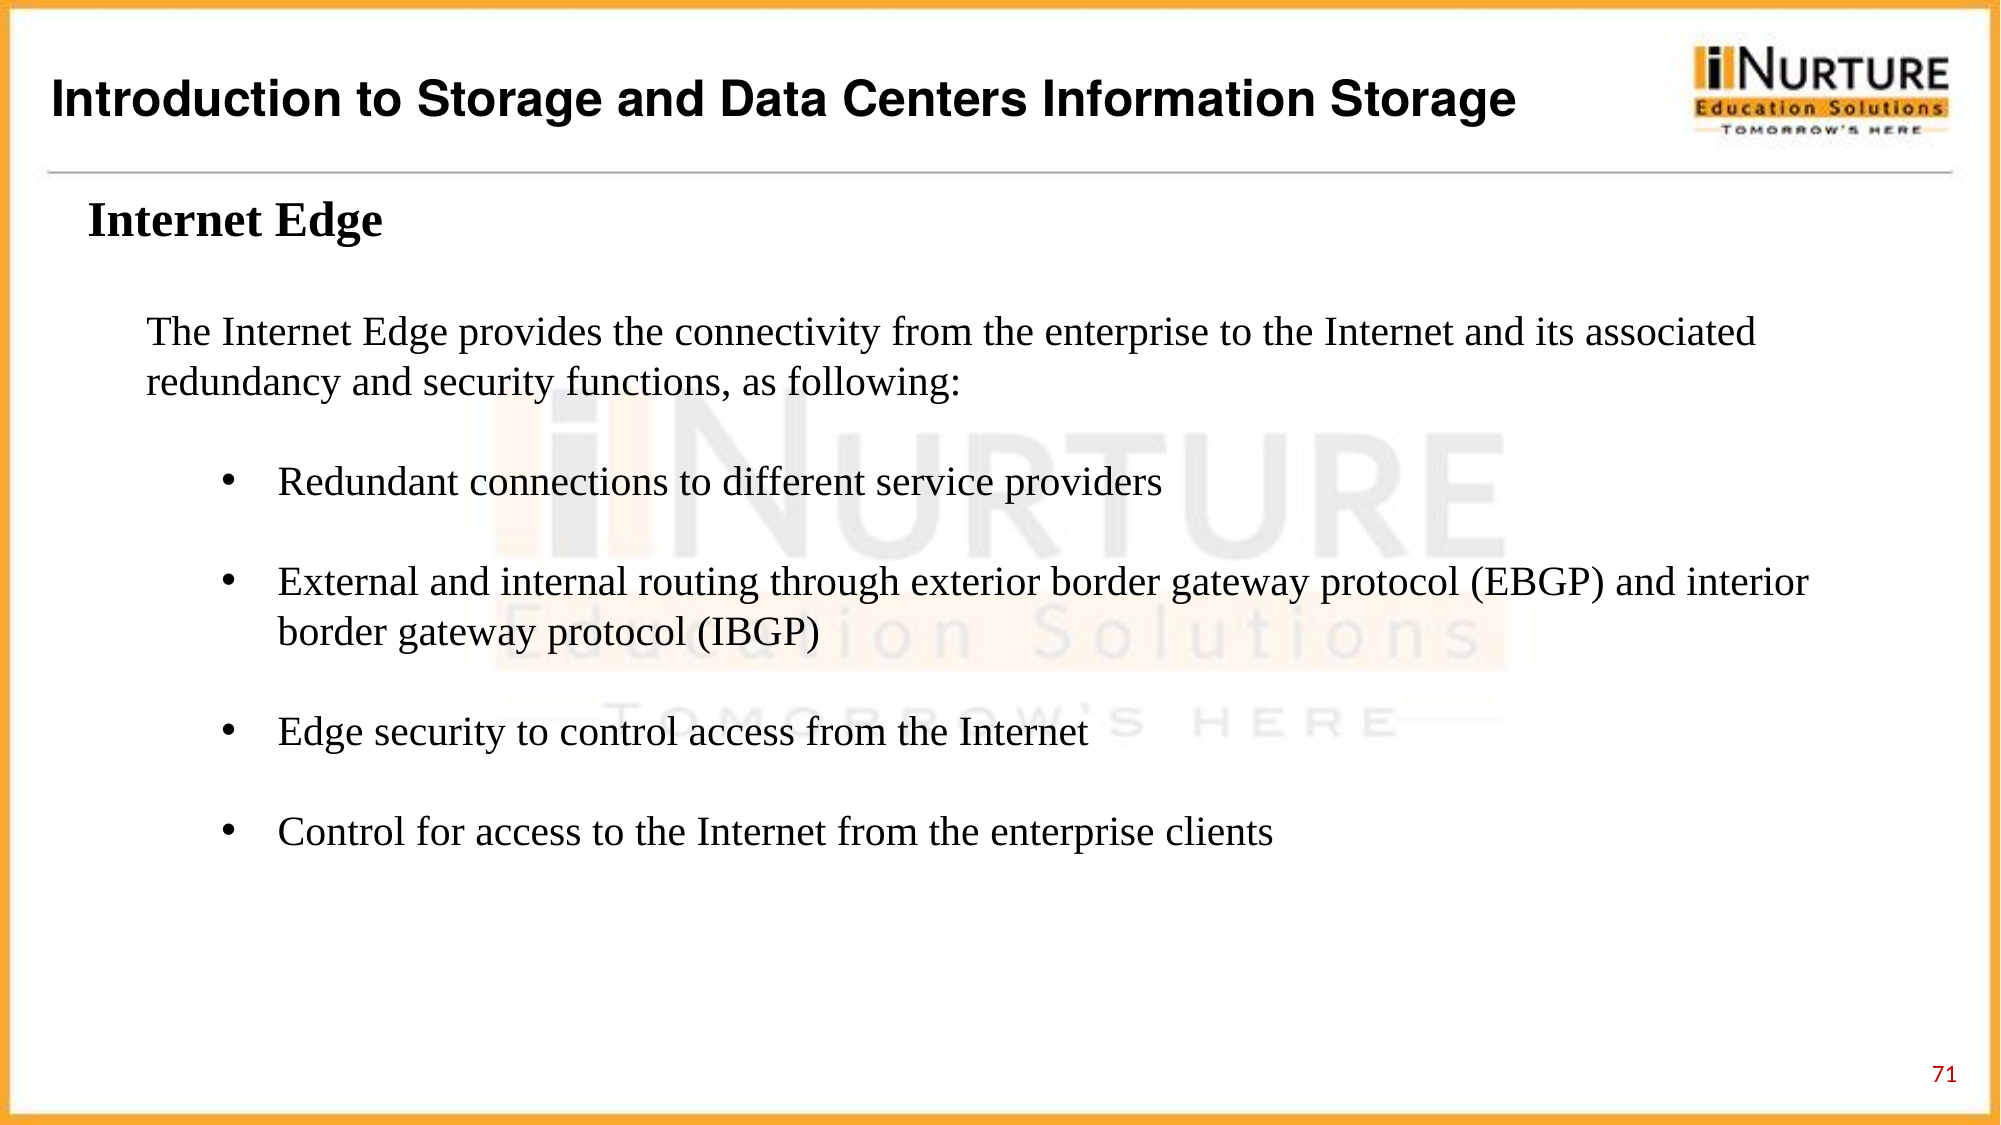

Introduction to Storage and Data Centers Information Storage
Internet Edge

The Internet Edge provides the connectivity from the enterprise to the Internet and its associated redundancy and security functions, as following:

Redundant connections to different service providers

External and internal routing through exterior border gateway protocol (EBGP) and interior border gateway protocol (IBGP)

Edge security to control access from the Internet

Control for access to the Internet from the enterprise clients
71